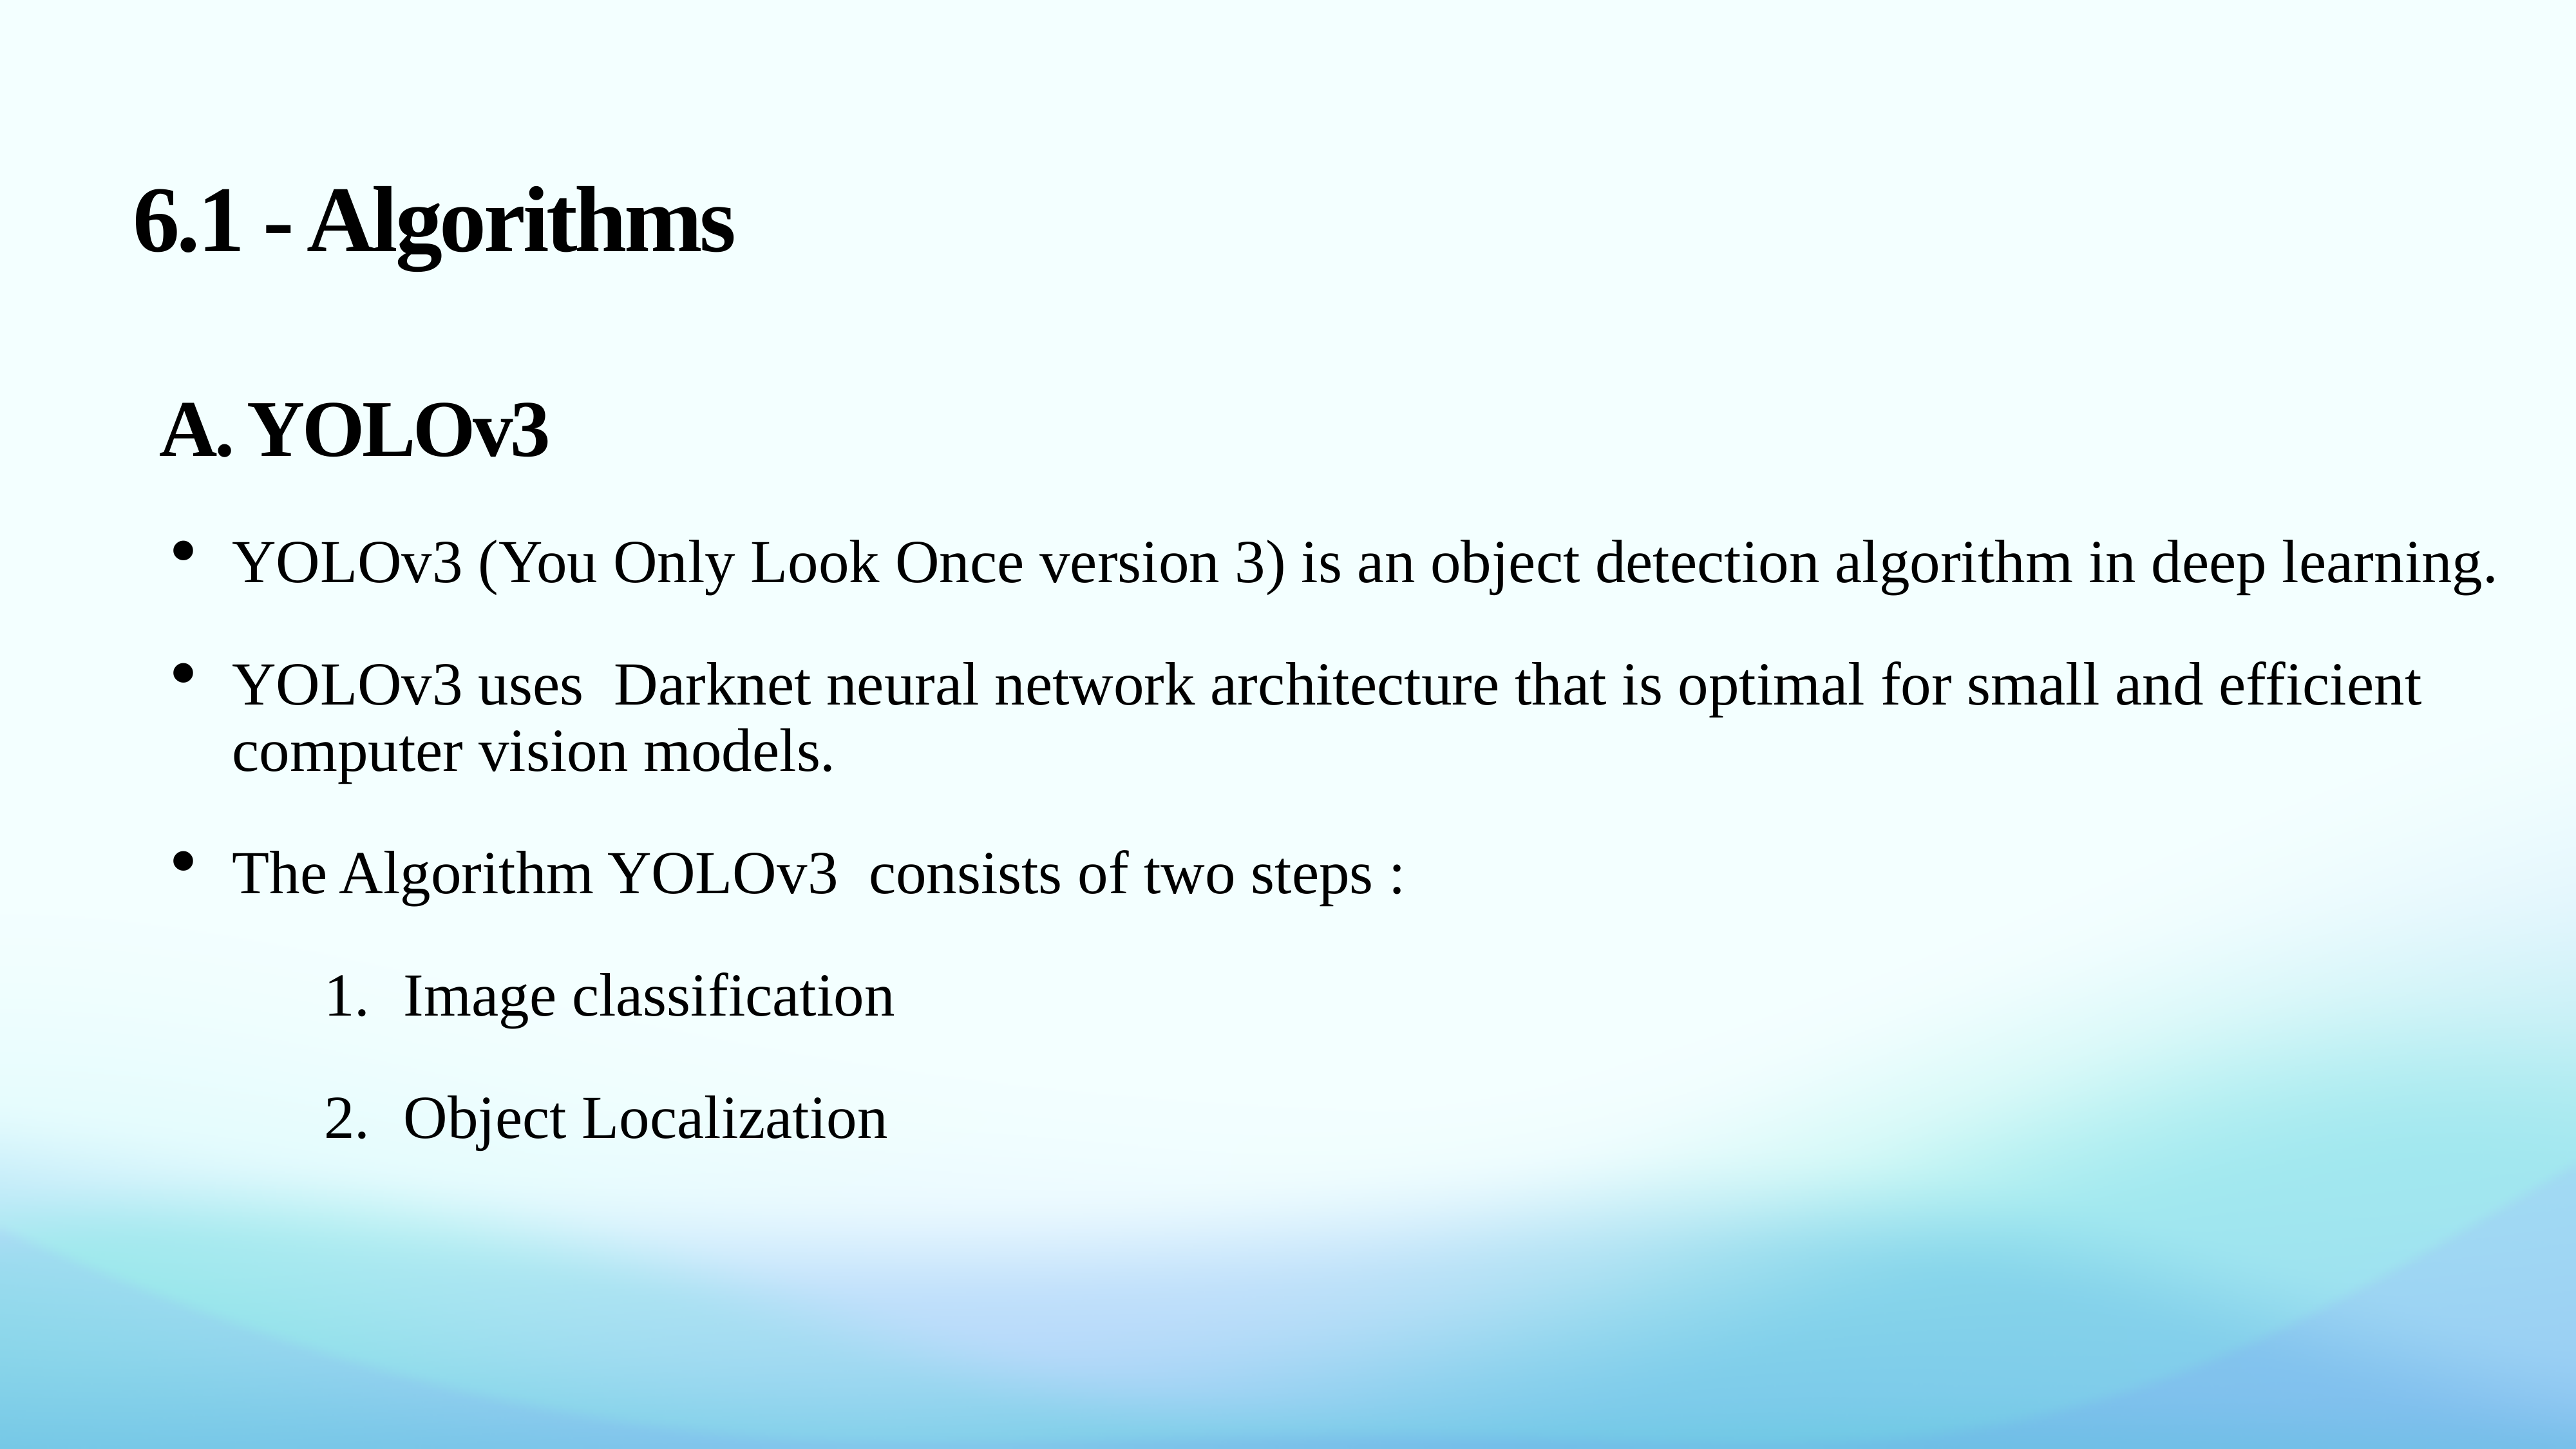

# 6.1 - Algorithms
A. YOLOv3
YOLOv3 (You Only Look Once version 3) is an object detection algorithm in deep learning.
YOLOv3 uses  Darknet neural network architecture that is optimal for small and efficient computer vision models.
The Algorithm YOLOv3  consists of two steps :
 Image classification
 Object Localization
12